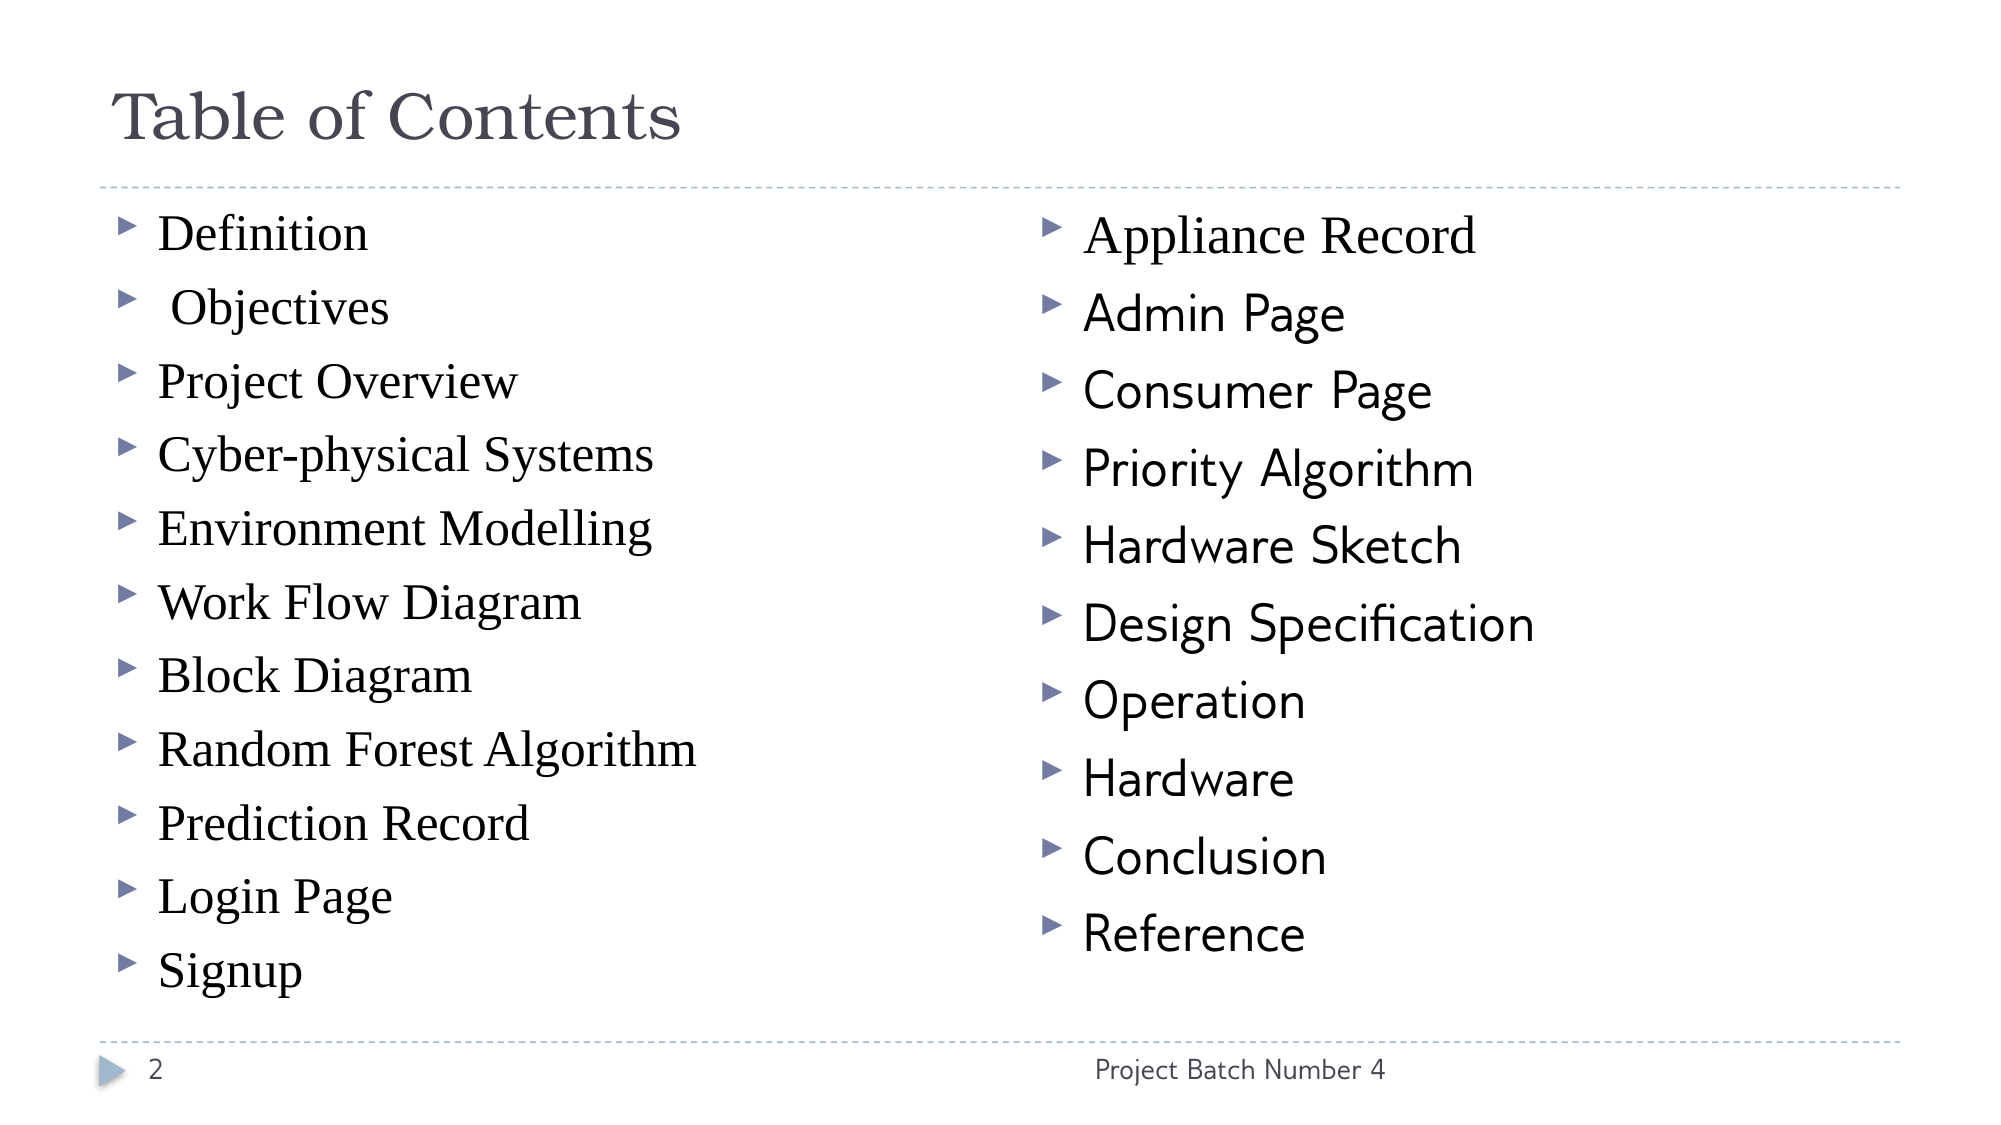

# Table of Contents
Definition
 Objectives
Project Overview
Cyber-physical Systems
Environment Modelling
Work Flow Diagram
Block Diagram
Random Forest Algorithm
Prediction Record
Login Page
Signup
Appliance Record
Admin Page
Consumer Page
Priority Algorithm
Hardware Sketch
Design Specification
Operation
Hardware
Conclusion
Reference

2
Project Batch Number 4